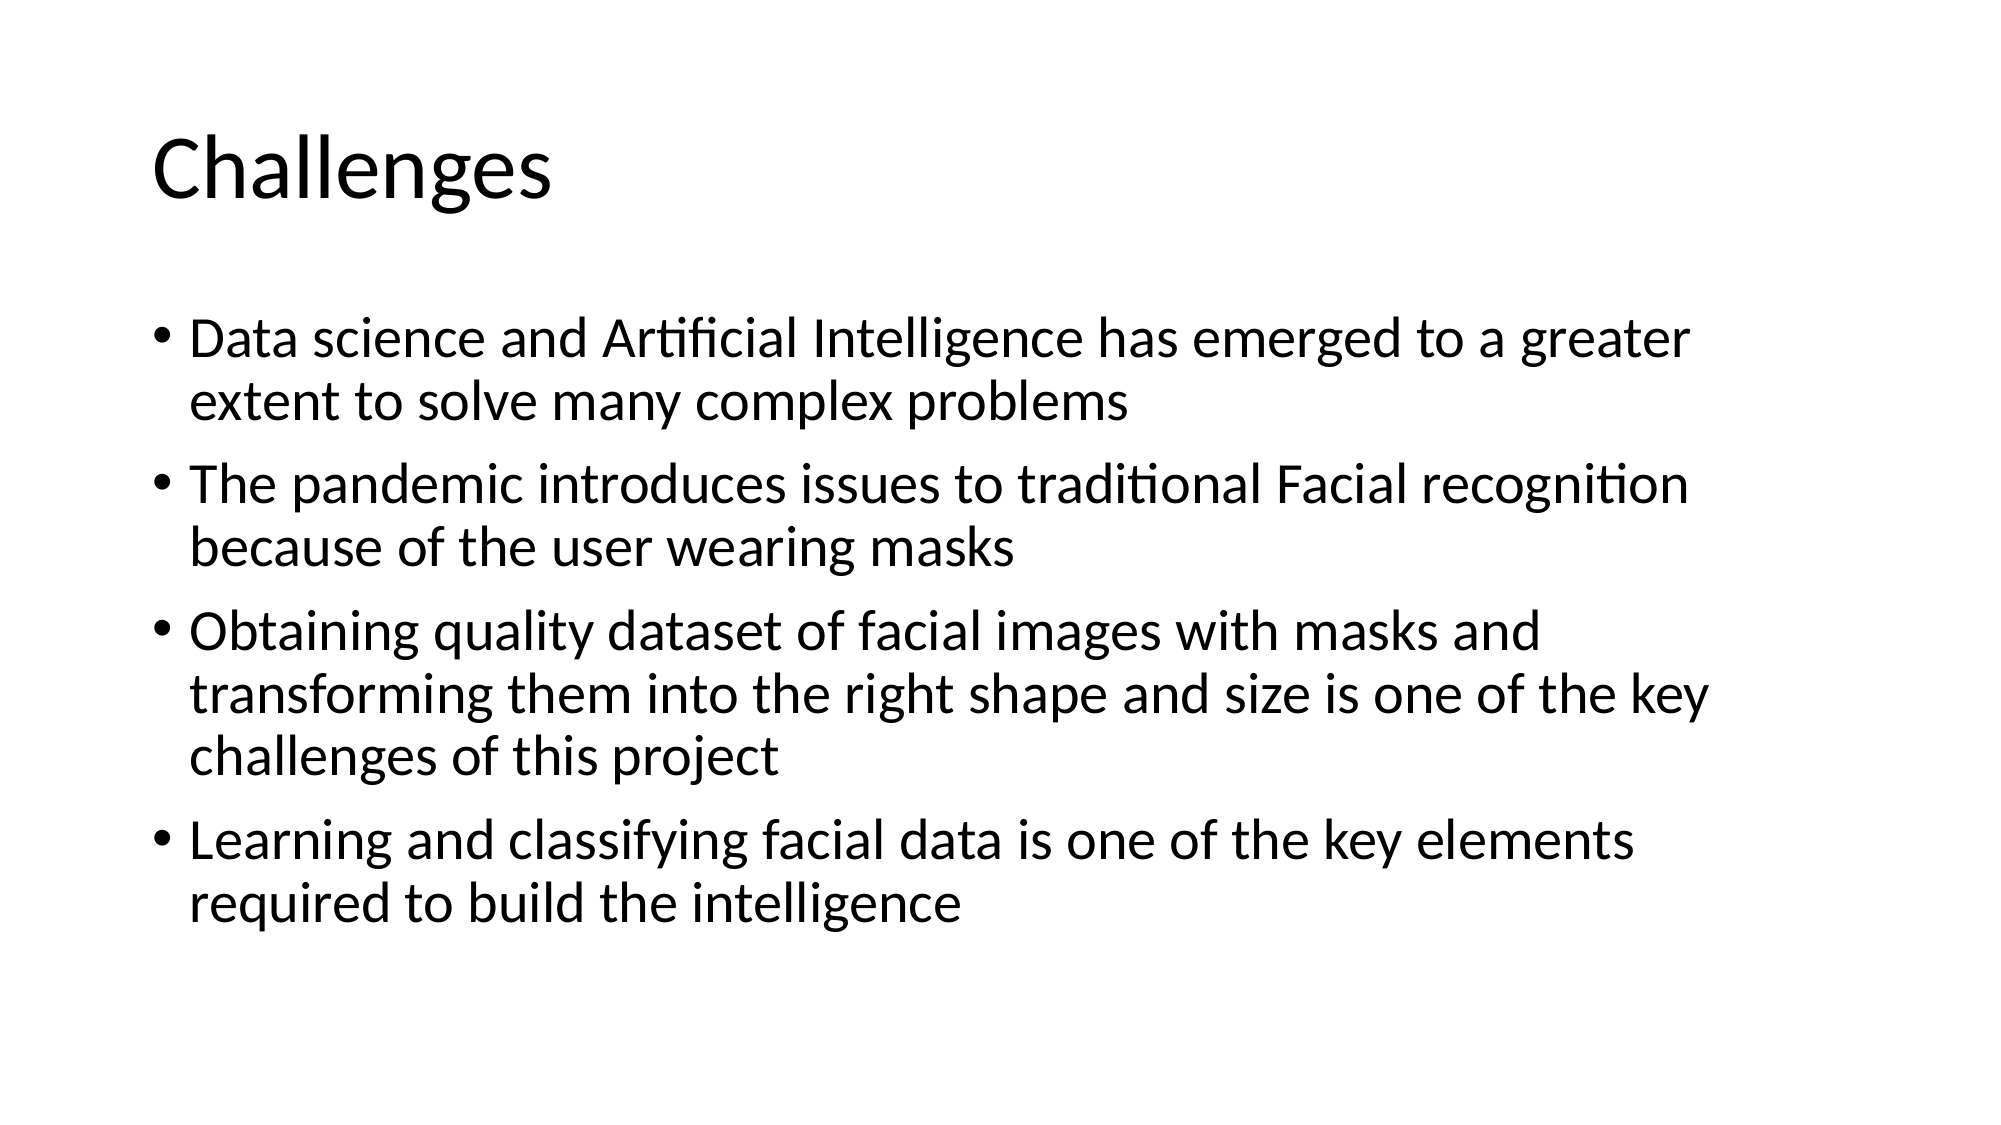

# Challenges
Data science and Artificial Intelligence has emerged to a greater extent to solve many complex problems
The pandemic introduces issues to traditional Facial recognition because of the user wearing masks
Obtaining quality dataset of facial images with masks and transforming them into the right shape and size is one of the key challenges of this project
Learning and classifying facial data is one of the key elements required to build the intelligence